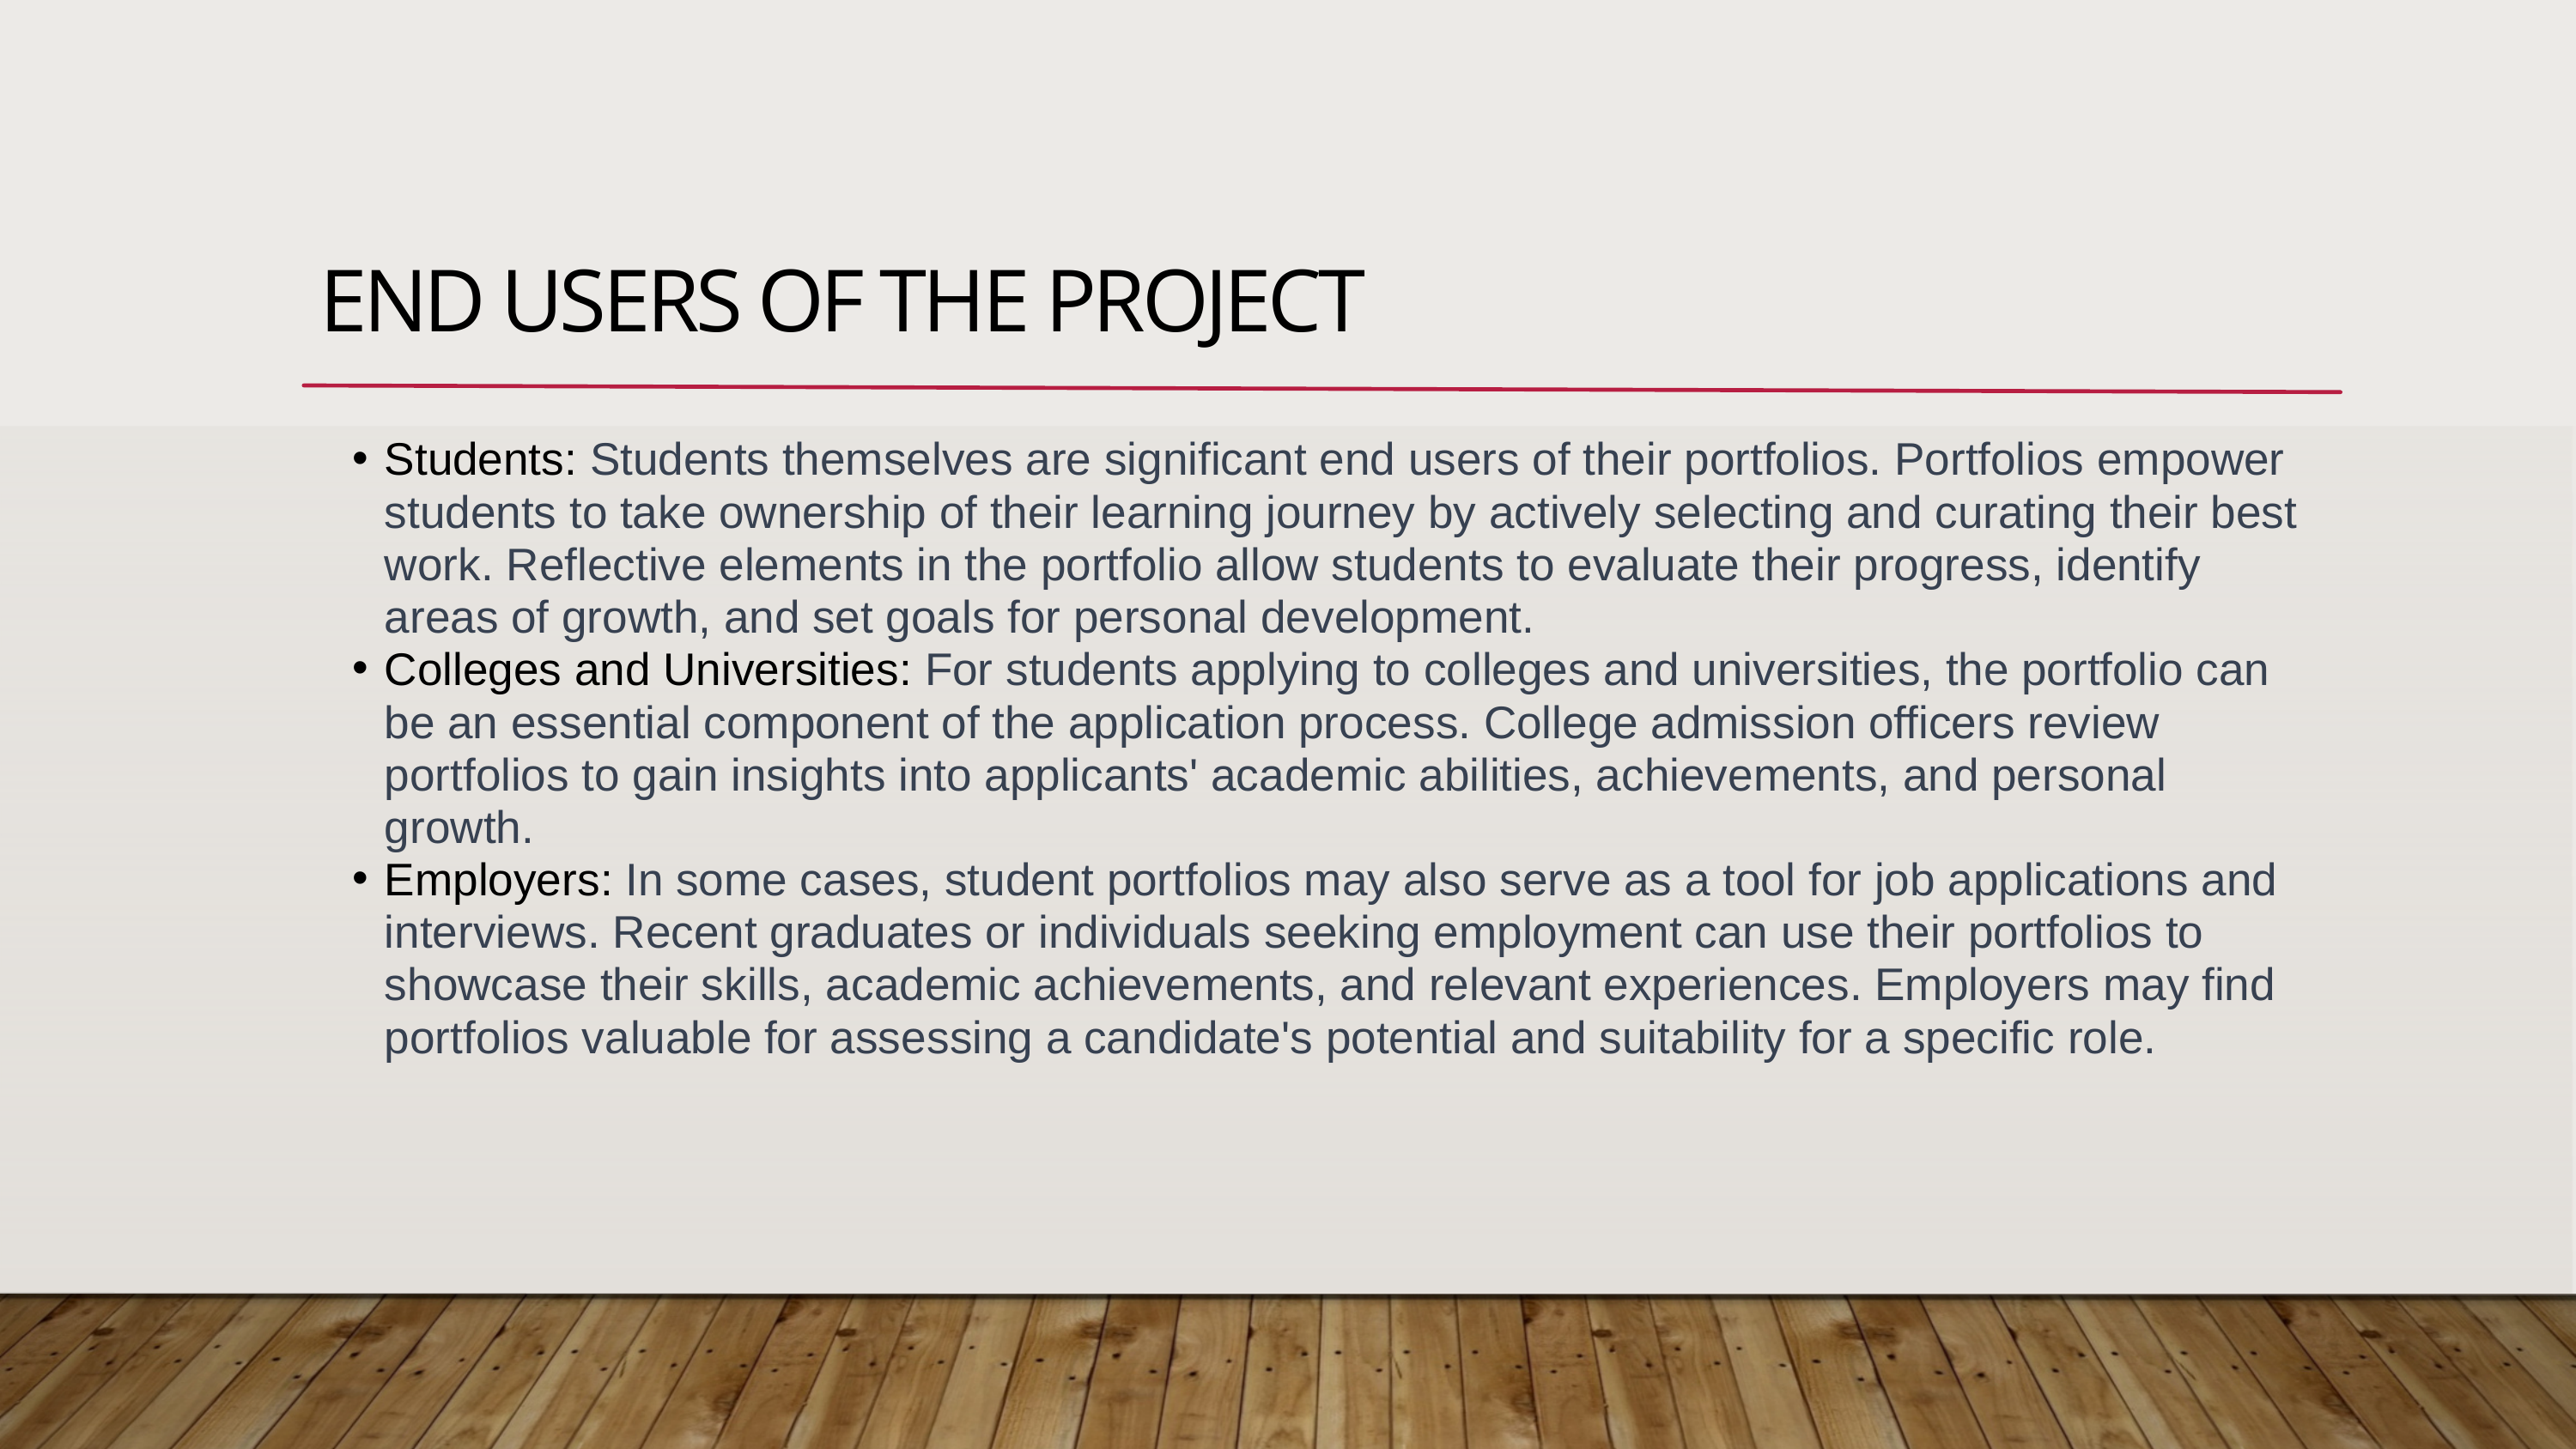

END USERS OF THE PROJECT

Students: Students themselves are significant end users of their portfolios. Portfolios empower students to take ownership of their learning journey by actively selecting and curating their best work. Reflective elements in the portfolio allow students to evaluate their progress, identify areas of growth, and set goals for personal development.
Colleges and Universities: For students applying to colleges and universities, the portfolio can be an essential component of the application process. College admission officers review portfolios to gain insights into applicants' academic abilities, achievements, and personal growth.
Employers: In some cases, student portfolios may also serve as a tool for job applications and interviews. Recent graduates or individuals seeking employment can use their portfolios to showcase their skills, academic achievements, and relevant experiences. Employers may find portfolios valuable for assessing a candidate's potential and suitability for a specific role.